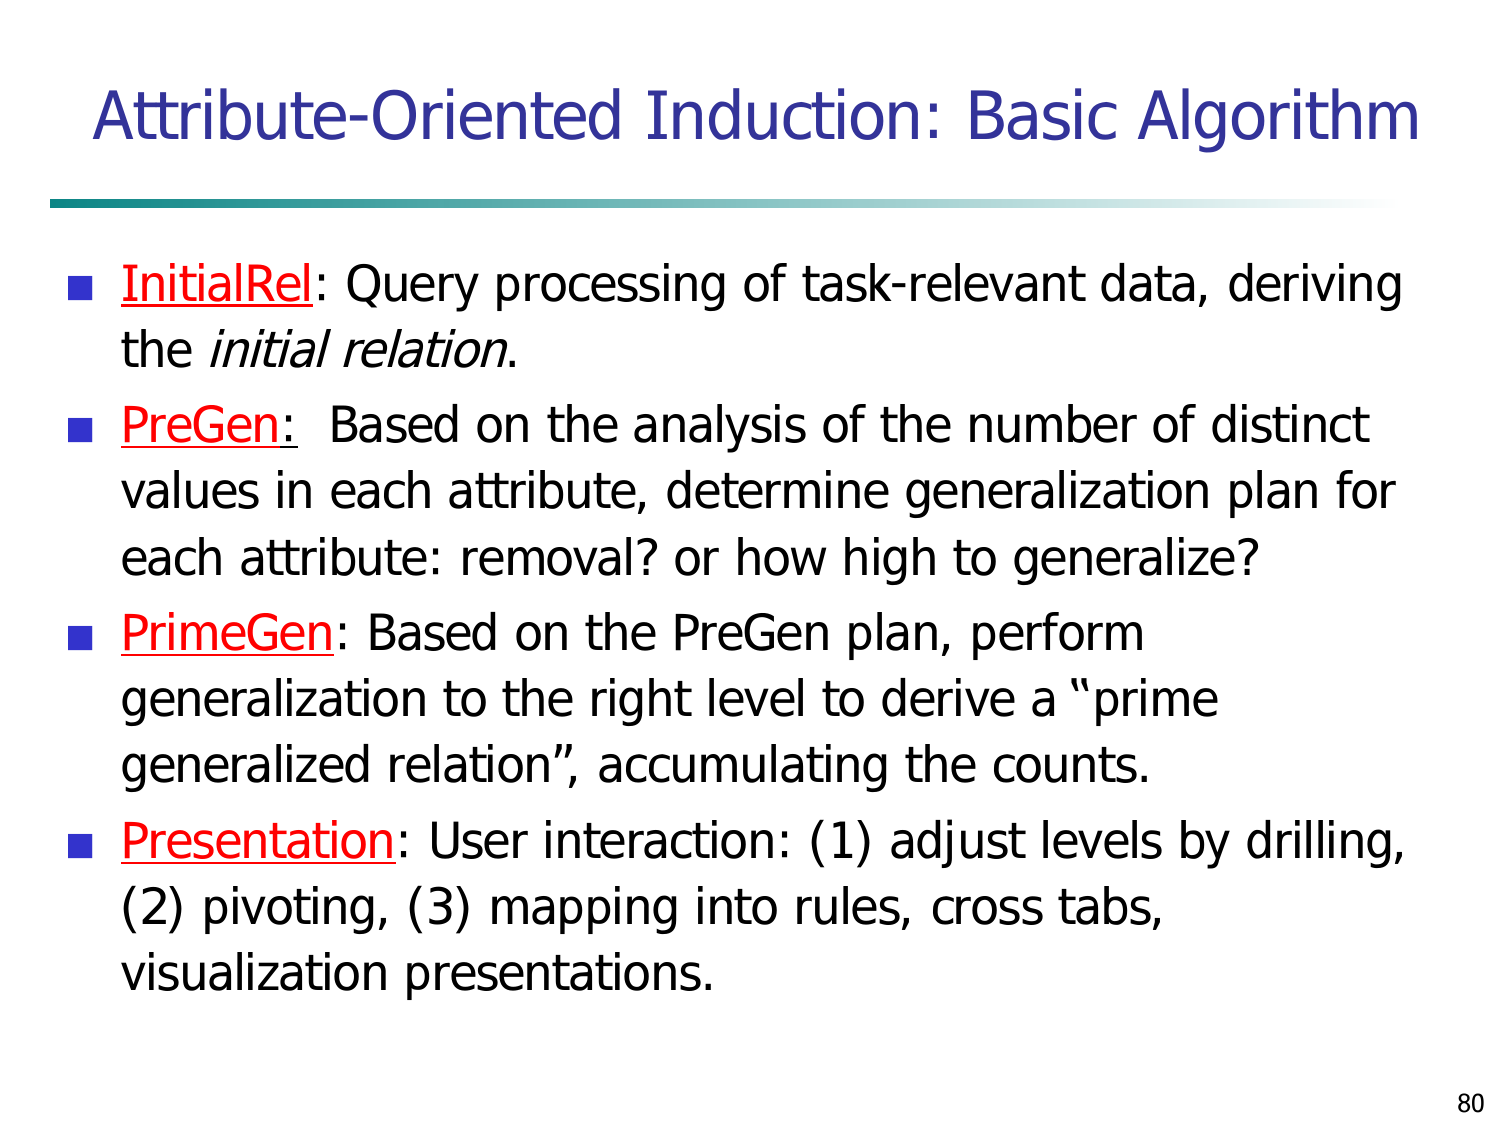

# Attribute-Oriented Induction: Basic Algorithm
InitialRel: Query processing of task-relevant data, deriving the initial relation.
PreGen:  Based on the analysis of the number of distinct values in each attribute, determine generalization plan for each attribute: removal? or how high to generalize?
PrimeGen: Based on the PreGen plan, perform generalization to the right level to derive a “prime generalized relation”, accumulating the counts.
Presentation: User interaction: (1) adjust levels by drilling, (2) pivoting, (3) mapping into rules, cross tabs, visualization presentations.
80